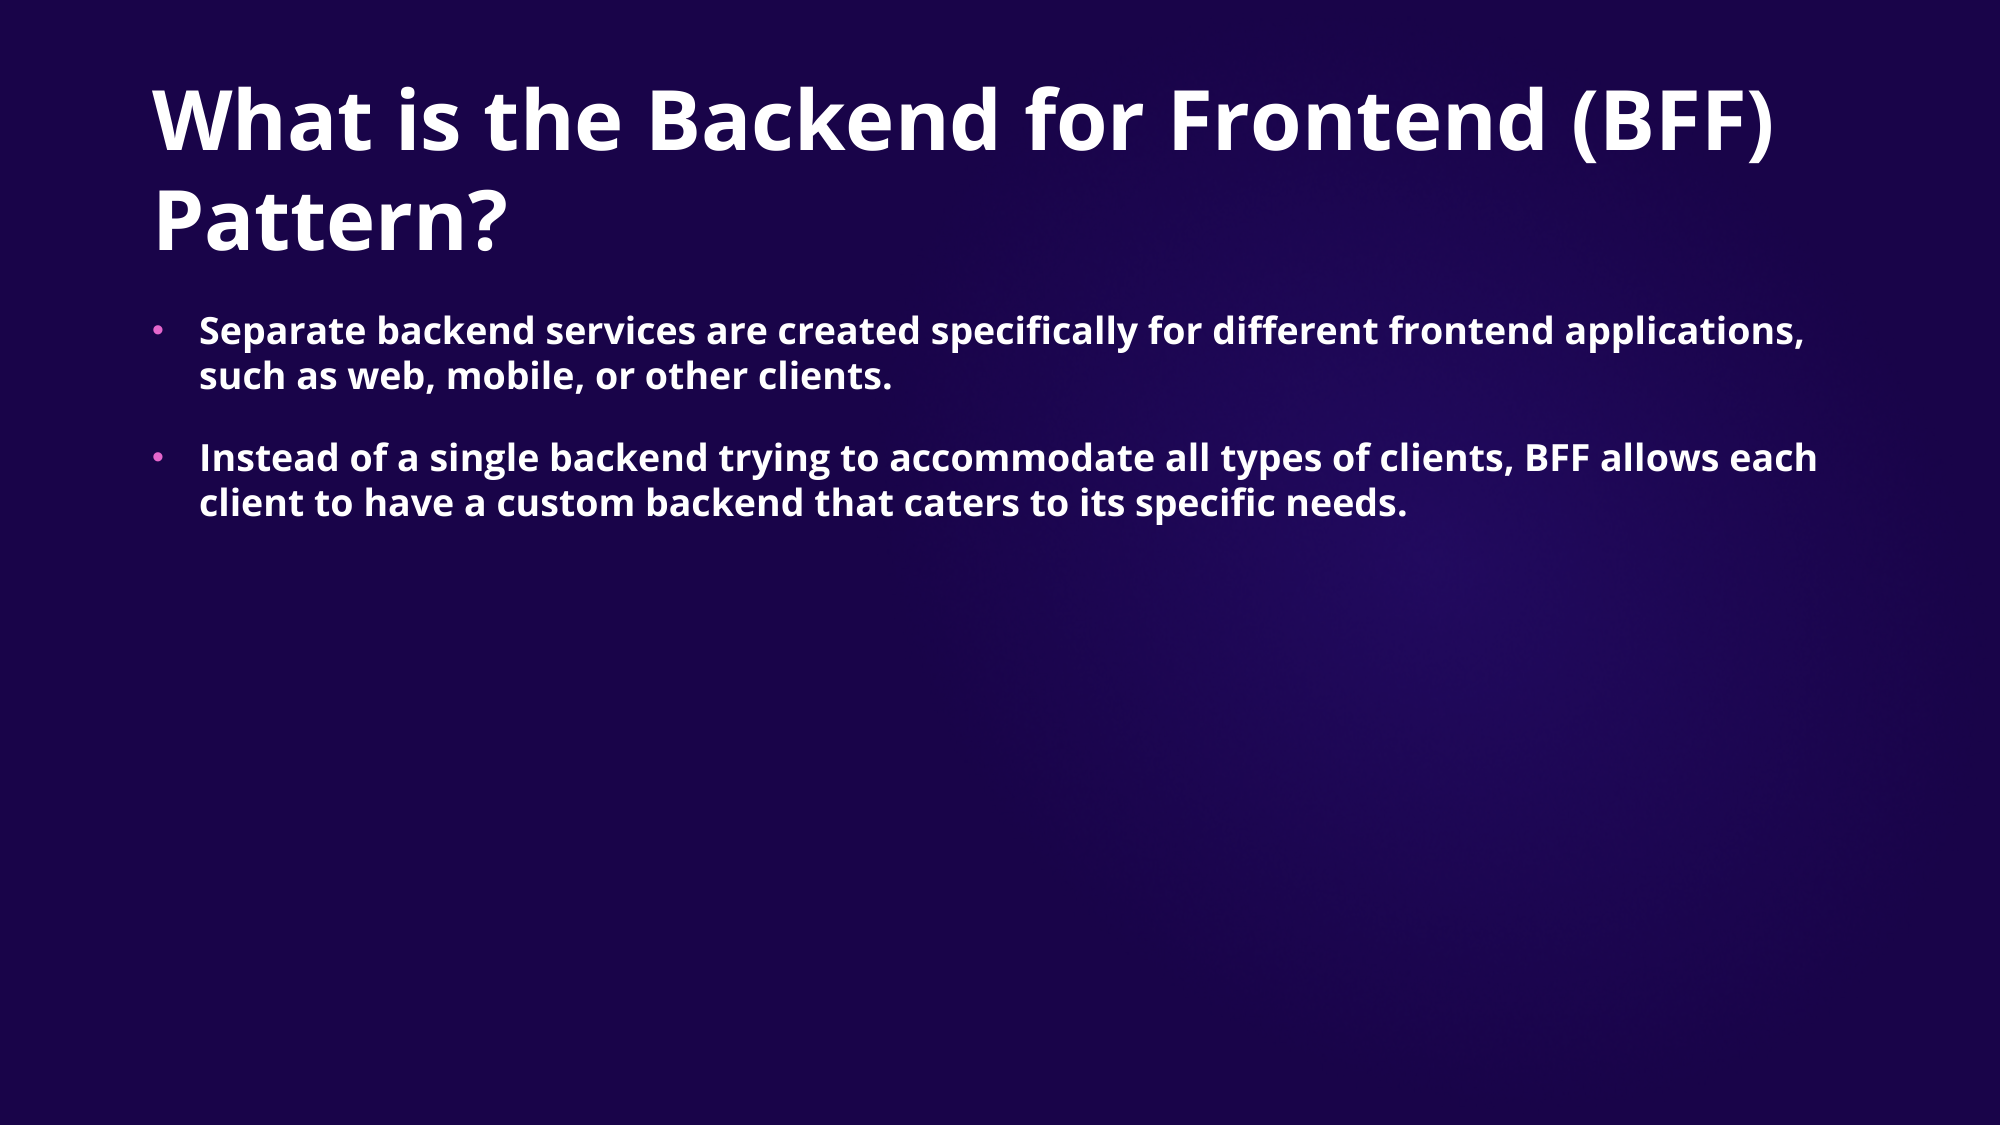

What is the Backend for Frontend (BFF) Pattern?
Separate backend services are created specifically for different frontend applications, such as web, mobile, or other clients.
Instead of a single backend trying to accommodate all types of clients, BFF allows each client to have a custom backend that caters to its specific needs.